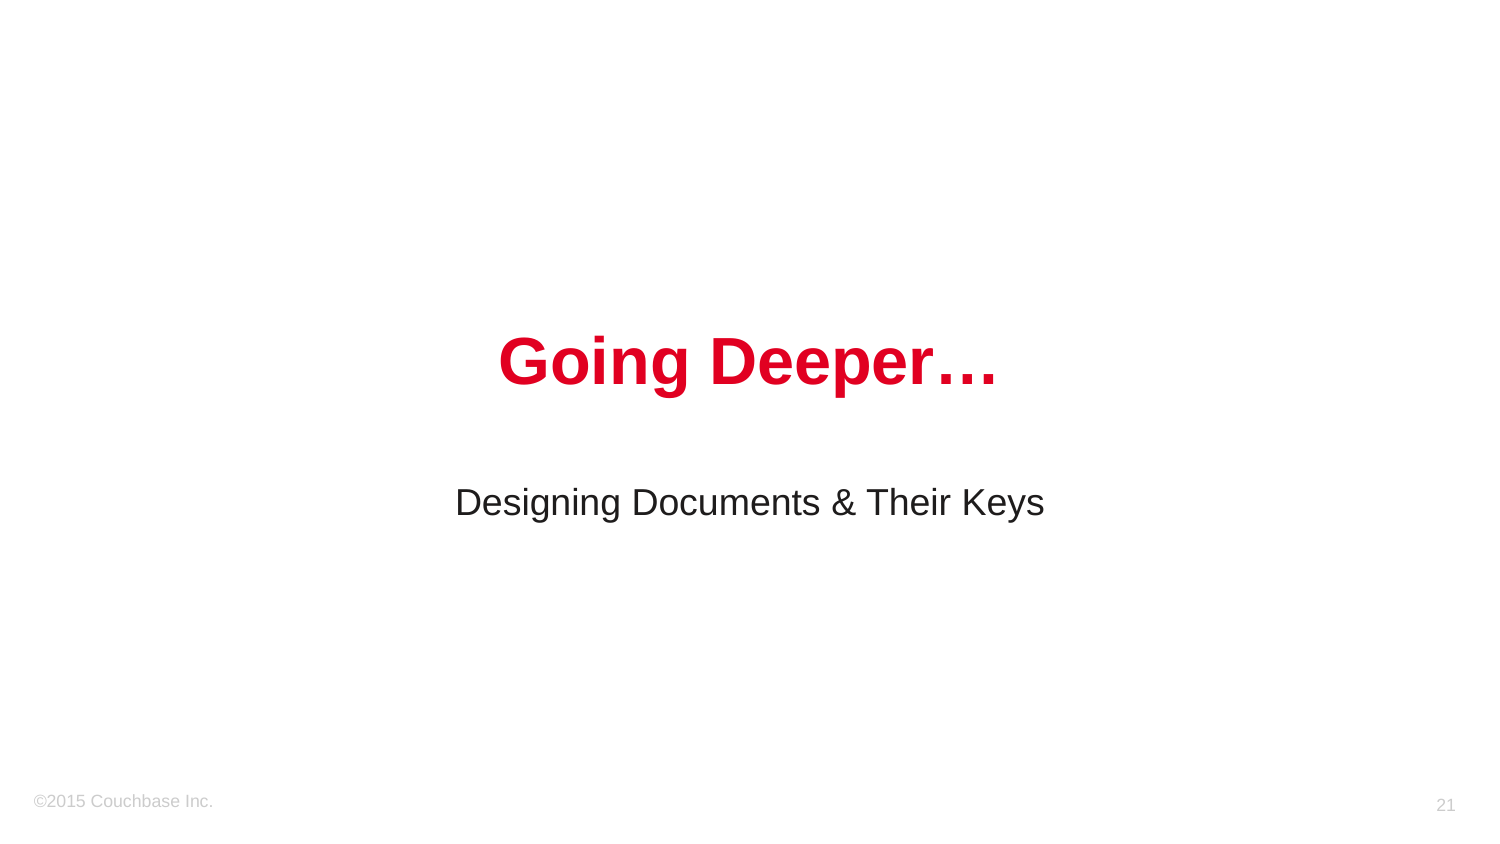

Going Deeper…

Designing Documents & Their Keys